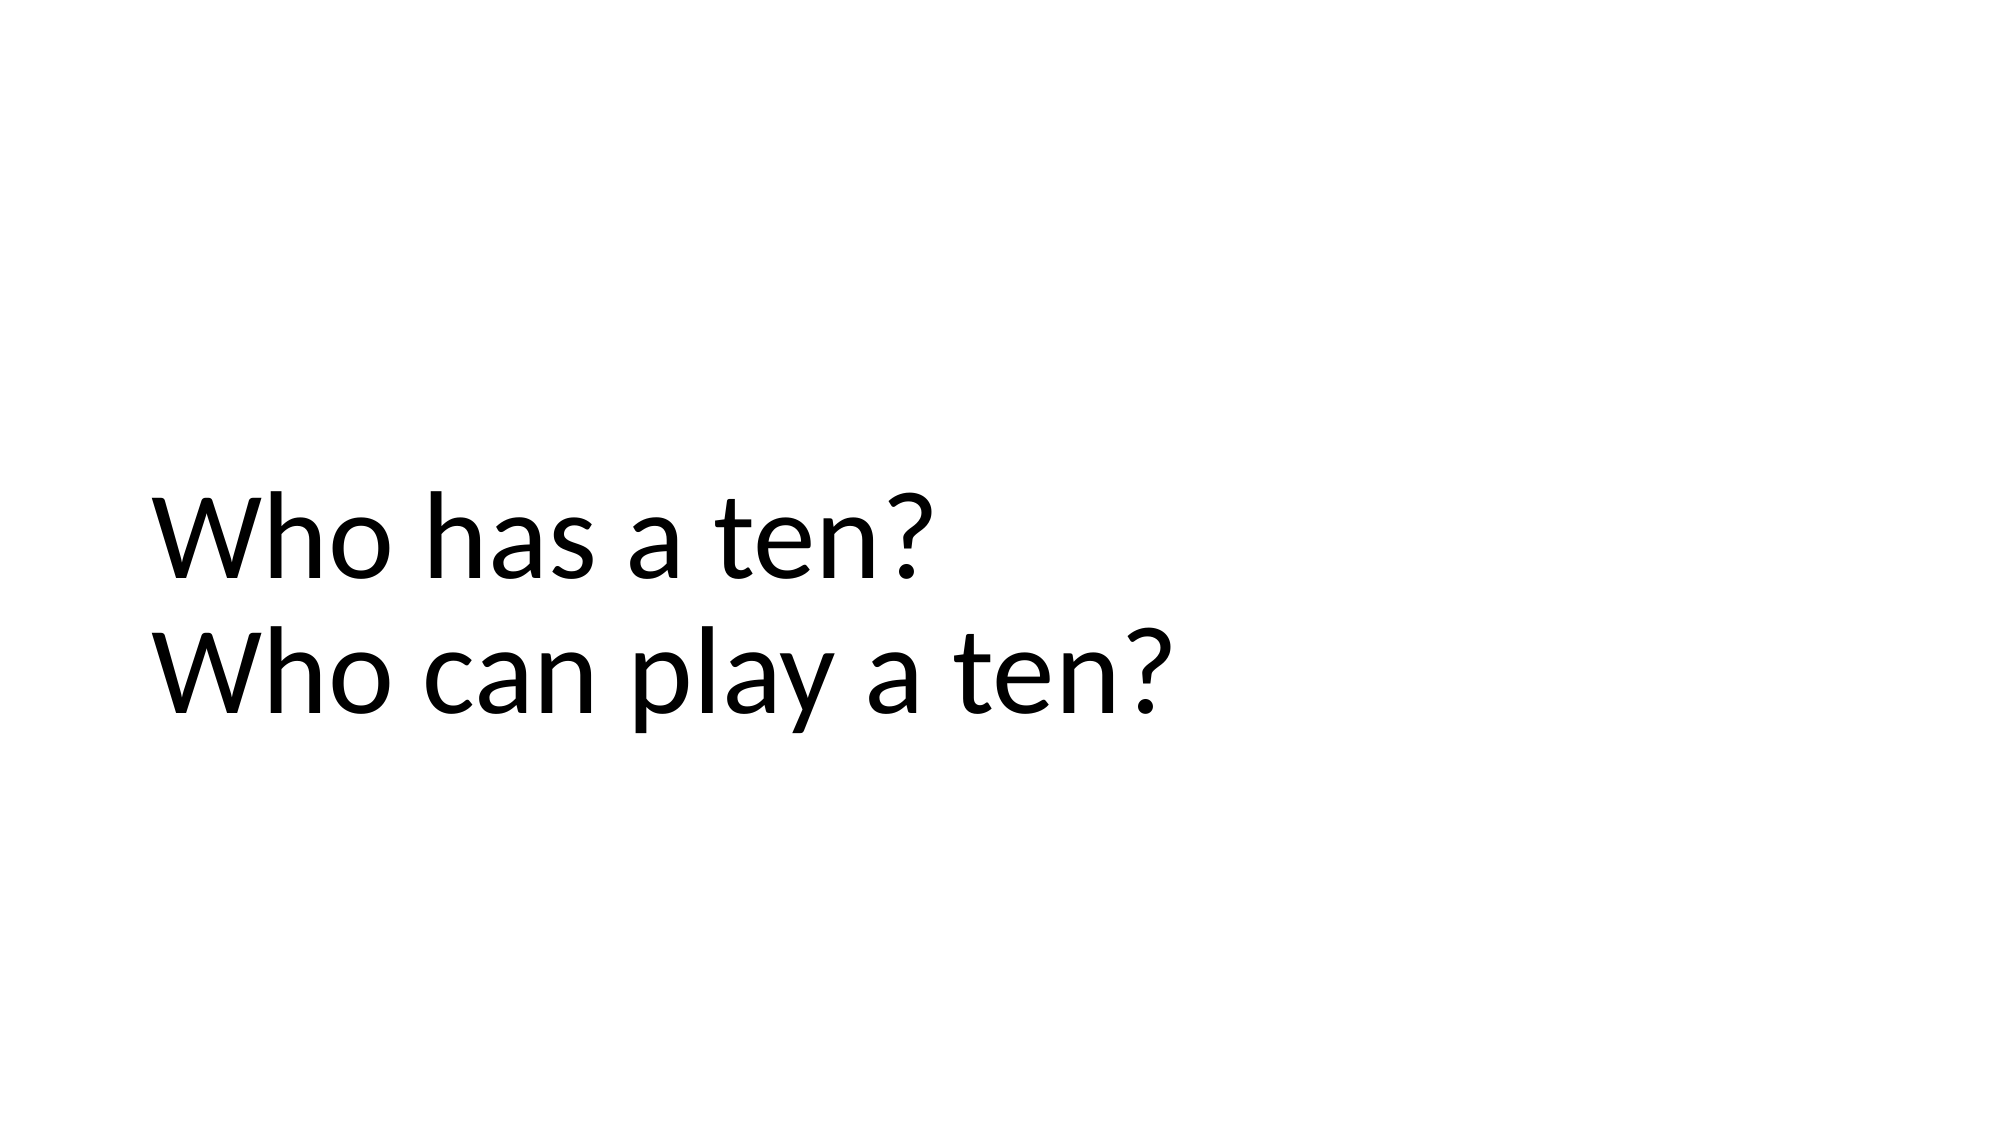

# Who has a ten? Who can play a ten?